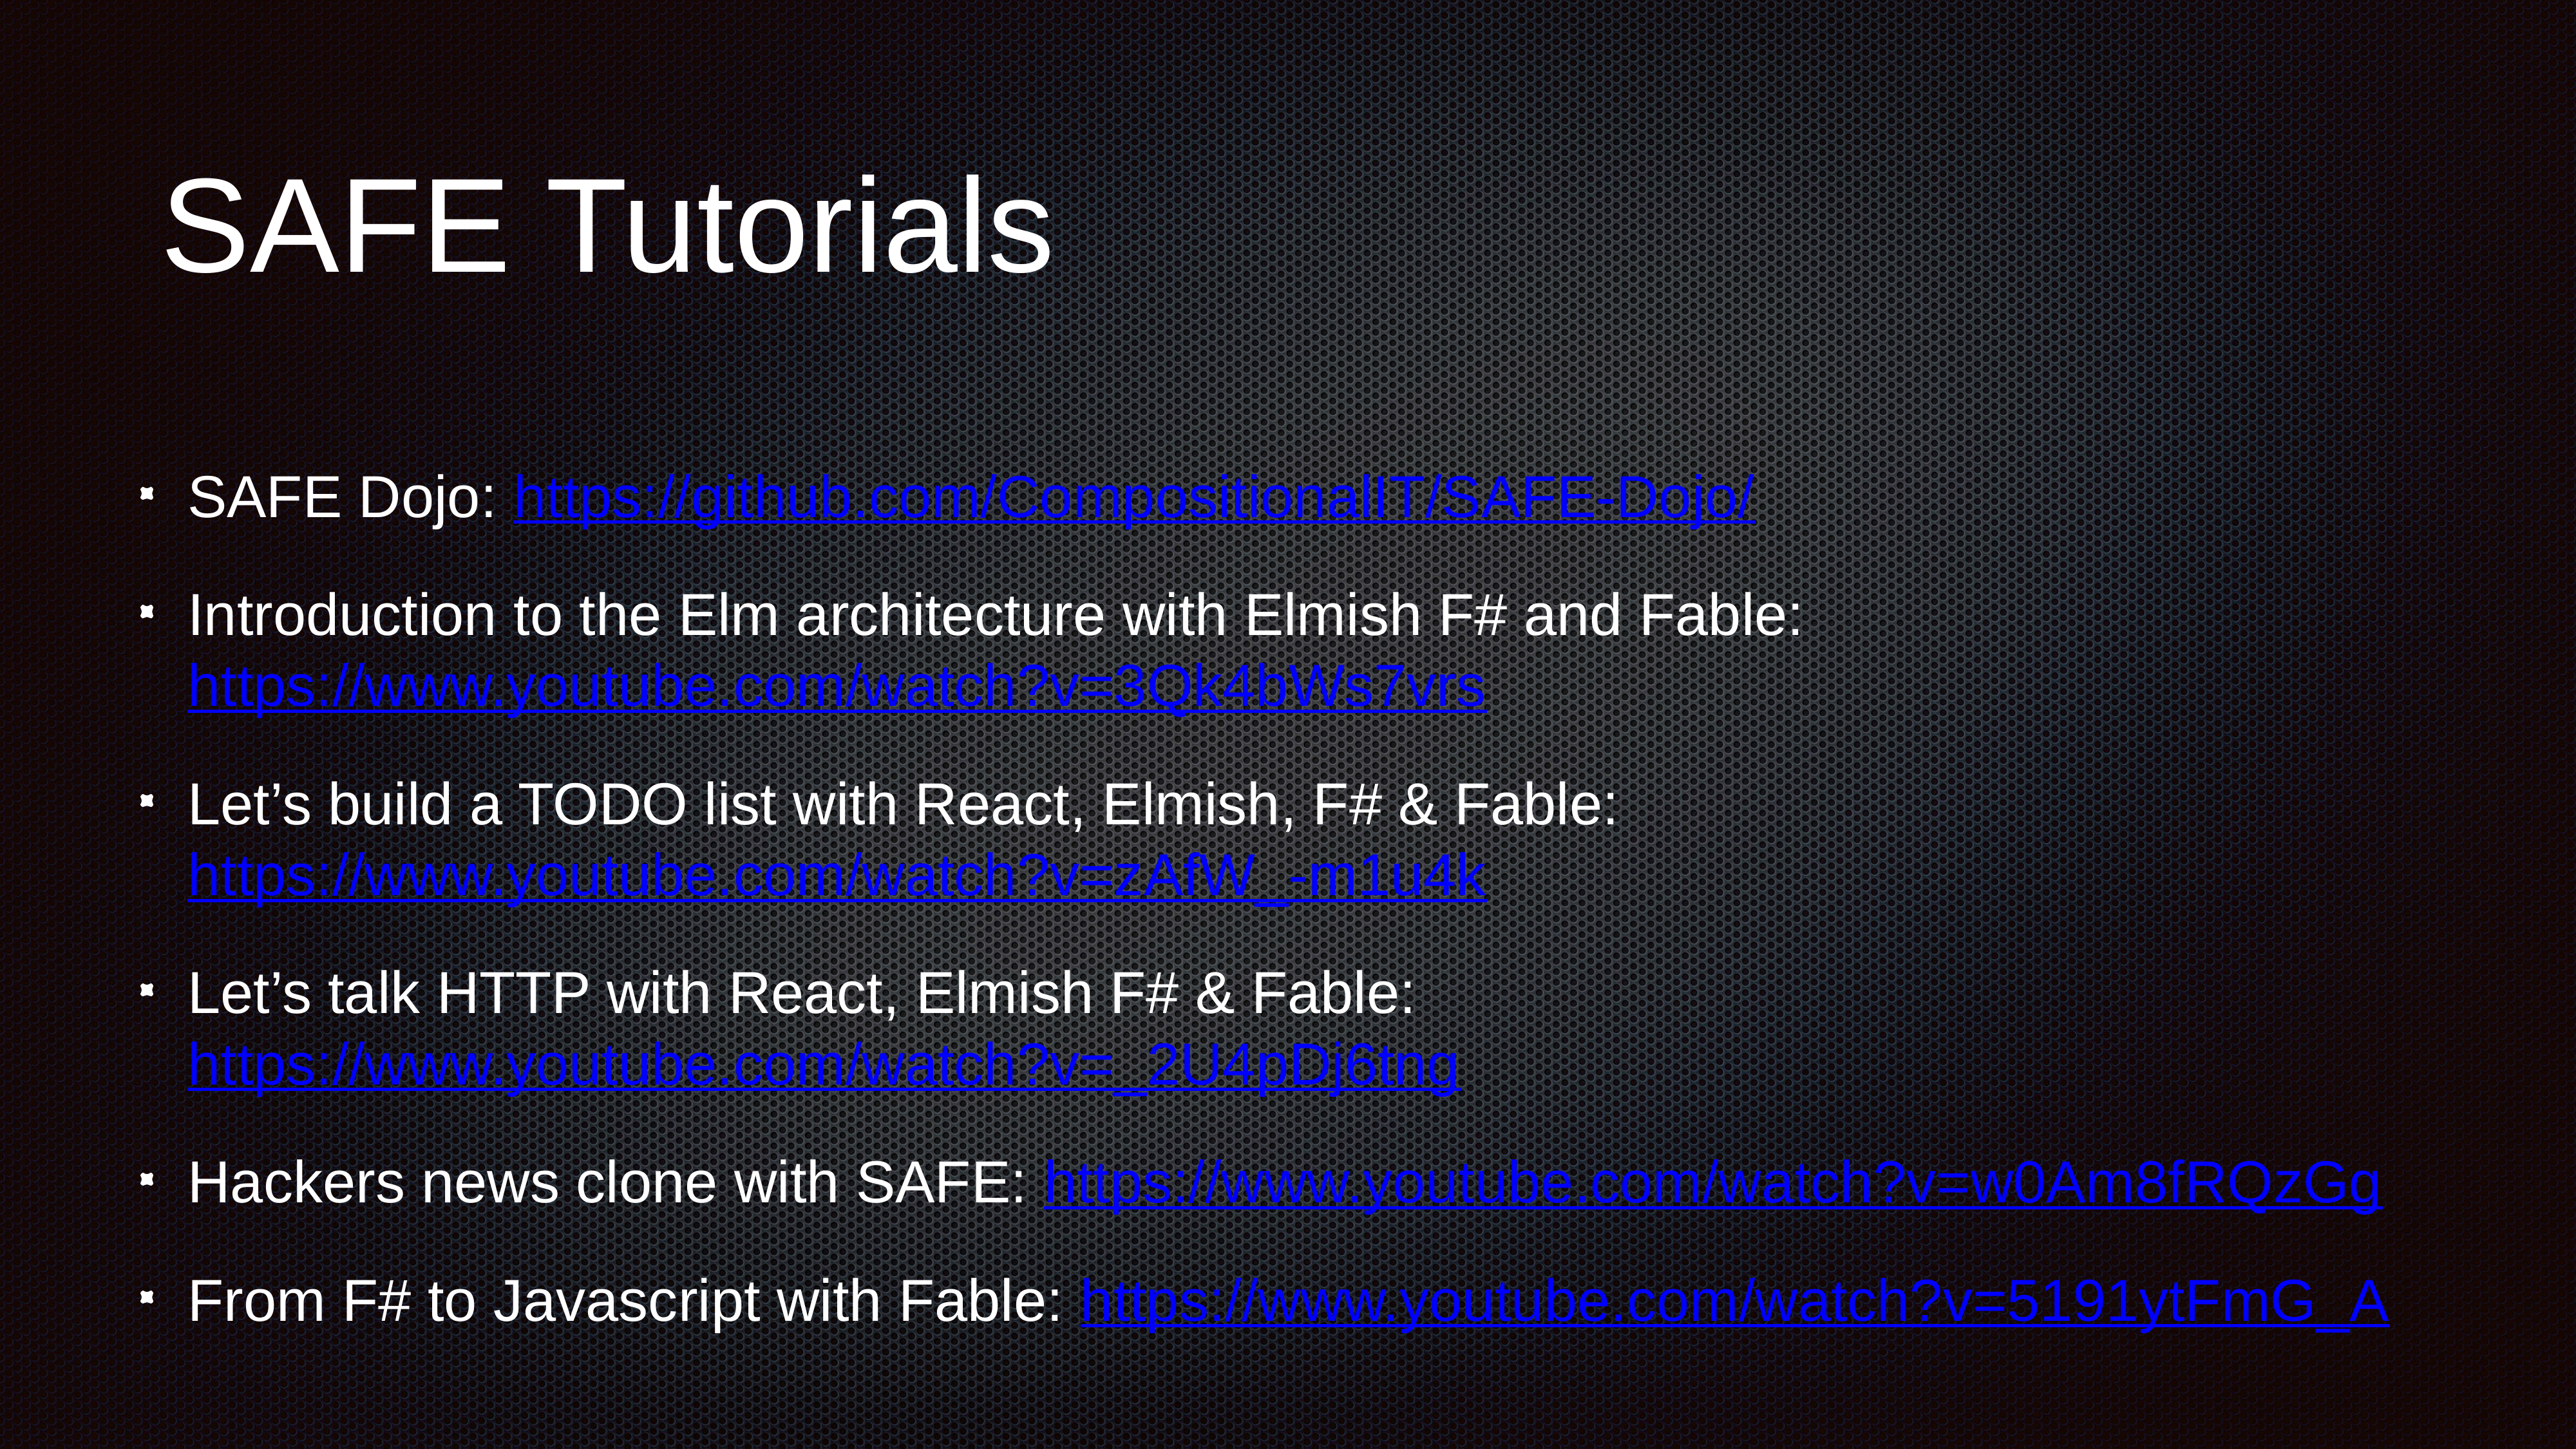

# SAFE Tutorials

SAFE Dojo: https://github.com/CompositionalIT/SAFE-Dojo/
Introduction to the Elm architecture with Elmish F# and Fable: https://www.youtube.com/watch?v=3Qk4bWs7vrs
Let’s build a TODO list with React, Elmish, F# & Fable: https://www.youtube.com/watch?v=zAfW_-m1u4k
Let’s talk HTTP with React, Elmish F# & Fable: https://www.youtube.com/watch?v=_2U4pDj6tng
Hackers news clone with SAFE: https://www.youtube.com/watch?v=w0Am8fRQzGg
From F# to Javascript with Fable: https://www.youtube.com/watch?v=5191ytFmG_A